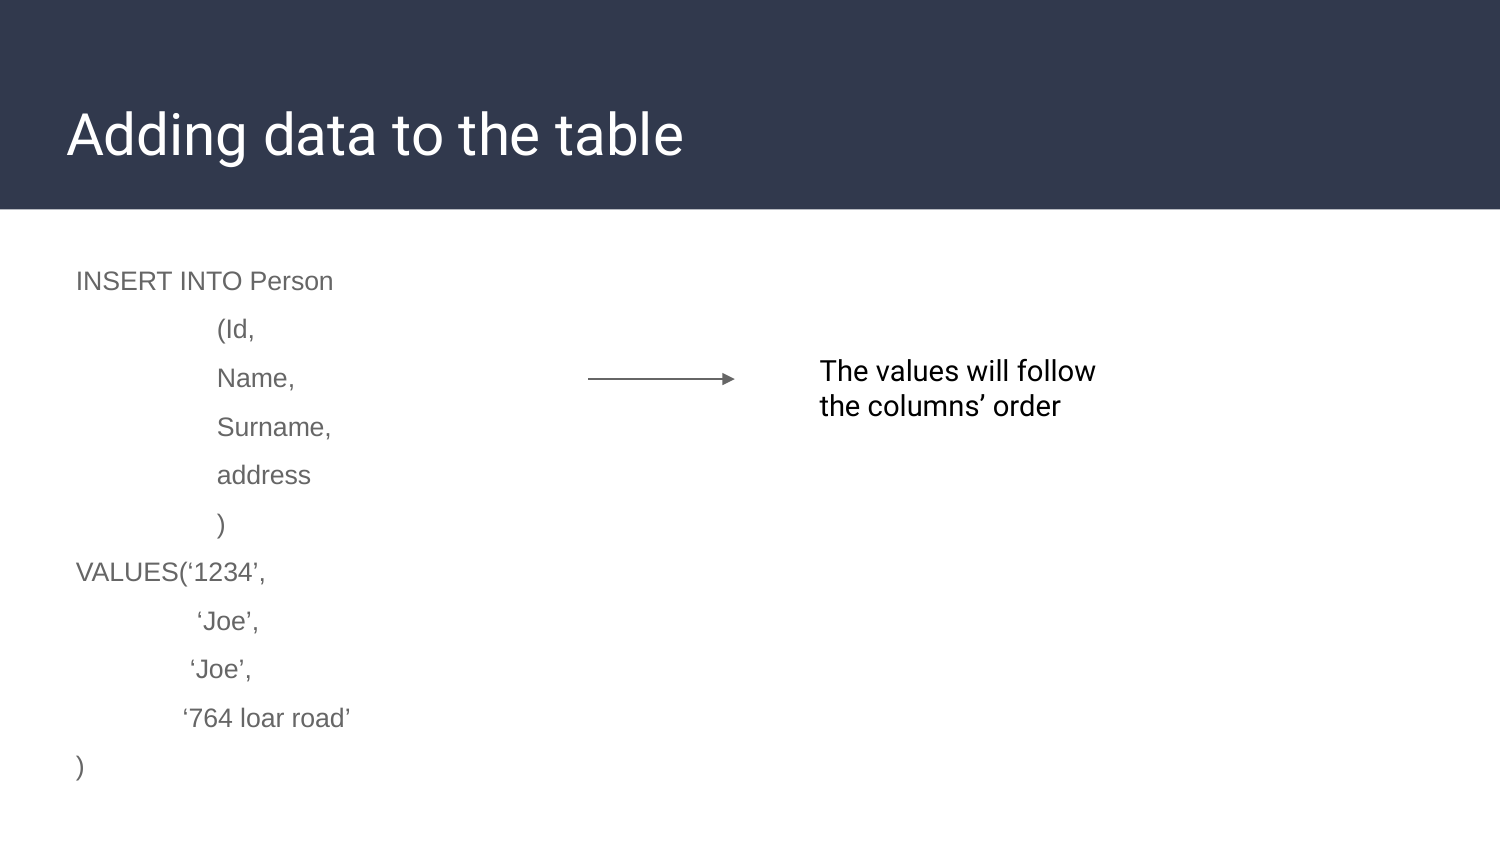

# Adding data to the table
INSERT INTO Person
(Id,
Name,
Surname,
address
)
VALUES(‘1234’,
       ‘Joe’,
      ‘Joe’,
     ‘764 loar road’
)
The values will follow the columns’ order